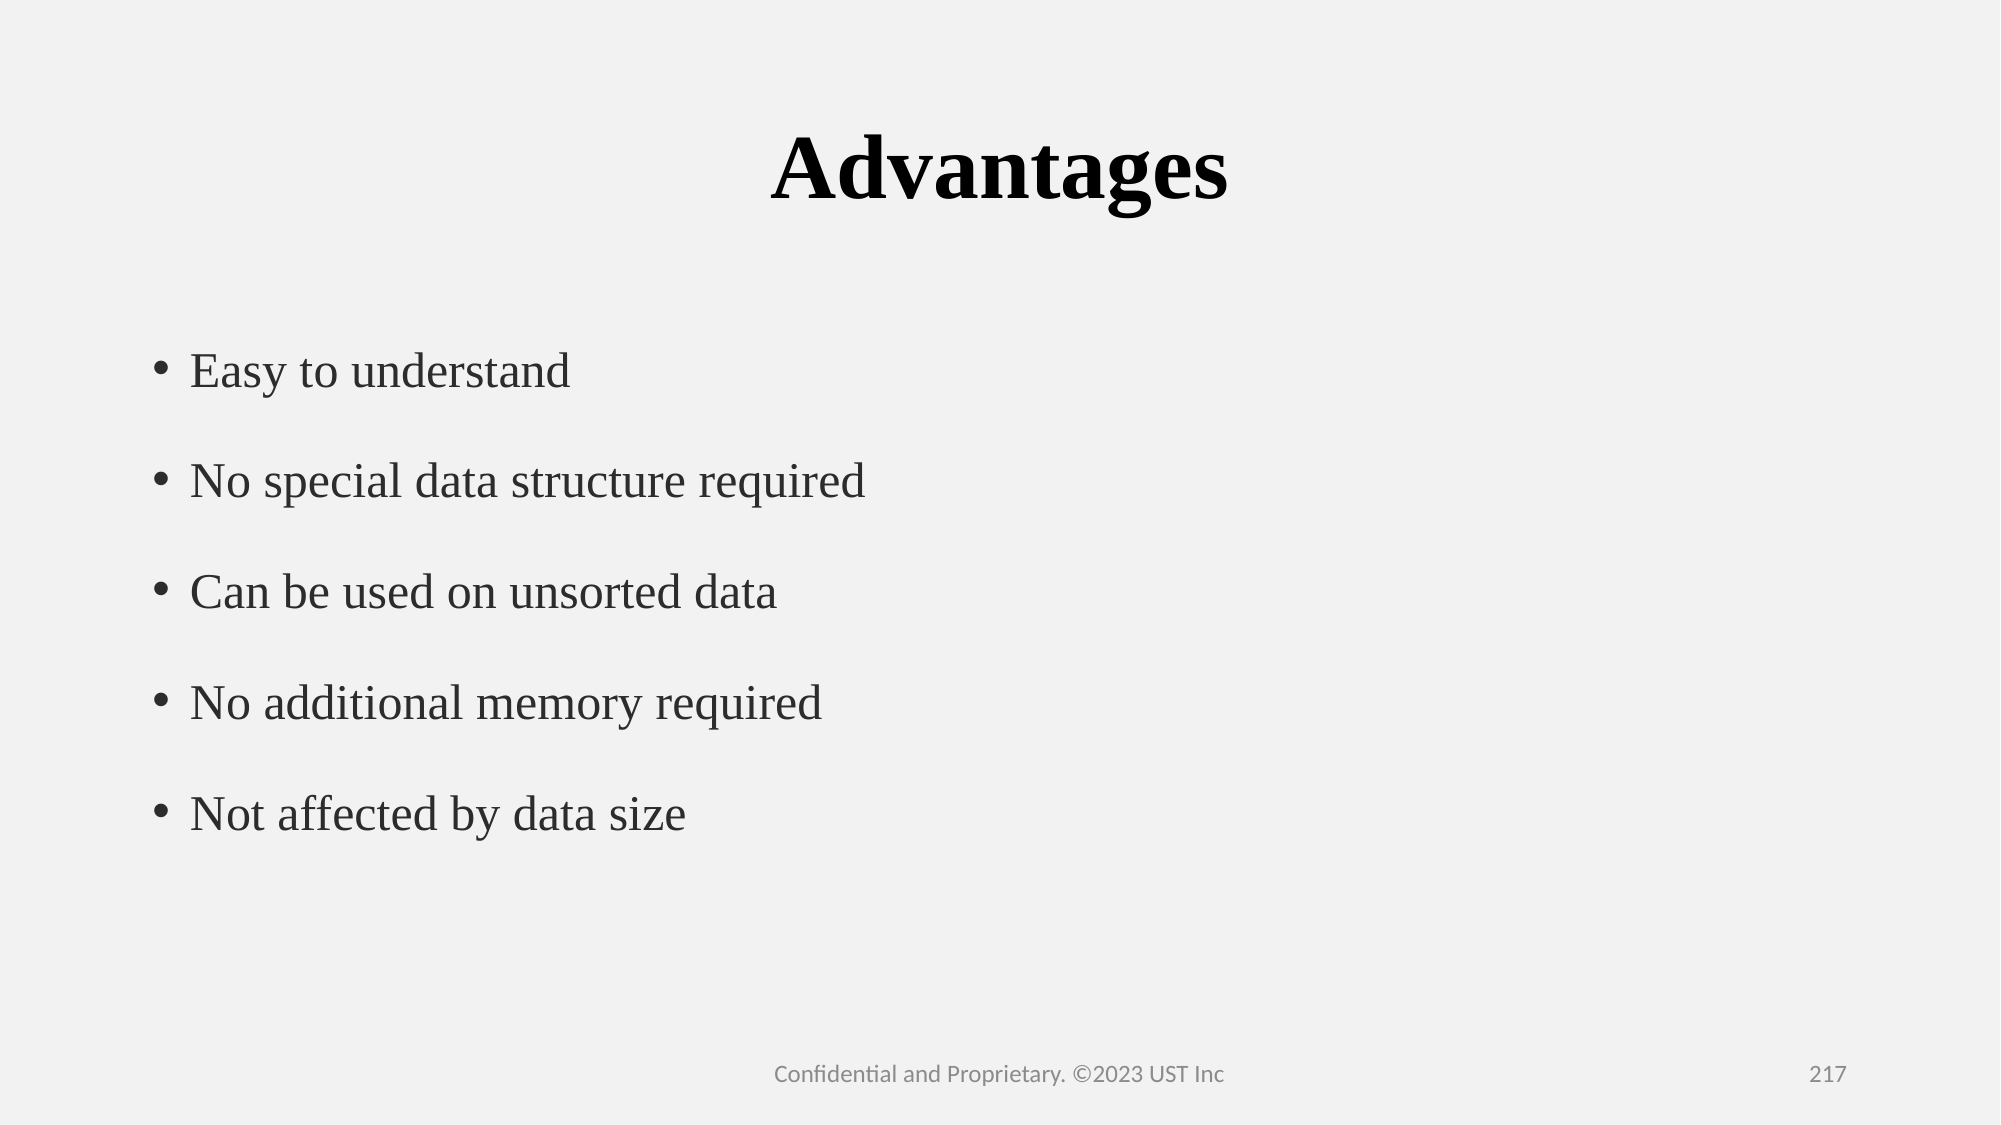

# Advantages
Easy to understand
No special data structure required
Can be used on unsorted data
No additional memory required
Not affected by data size
Confidential and Proprietary. ©2023 UST Inc
217